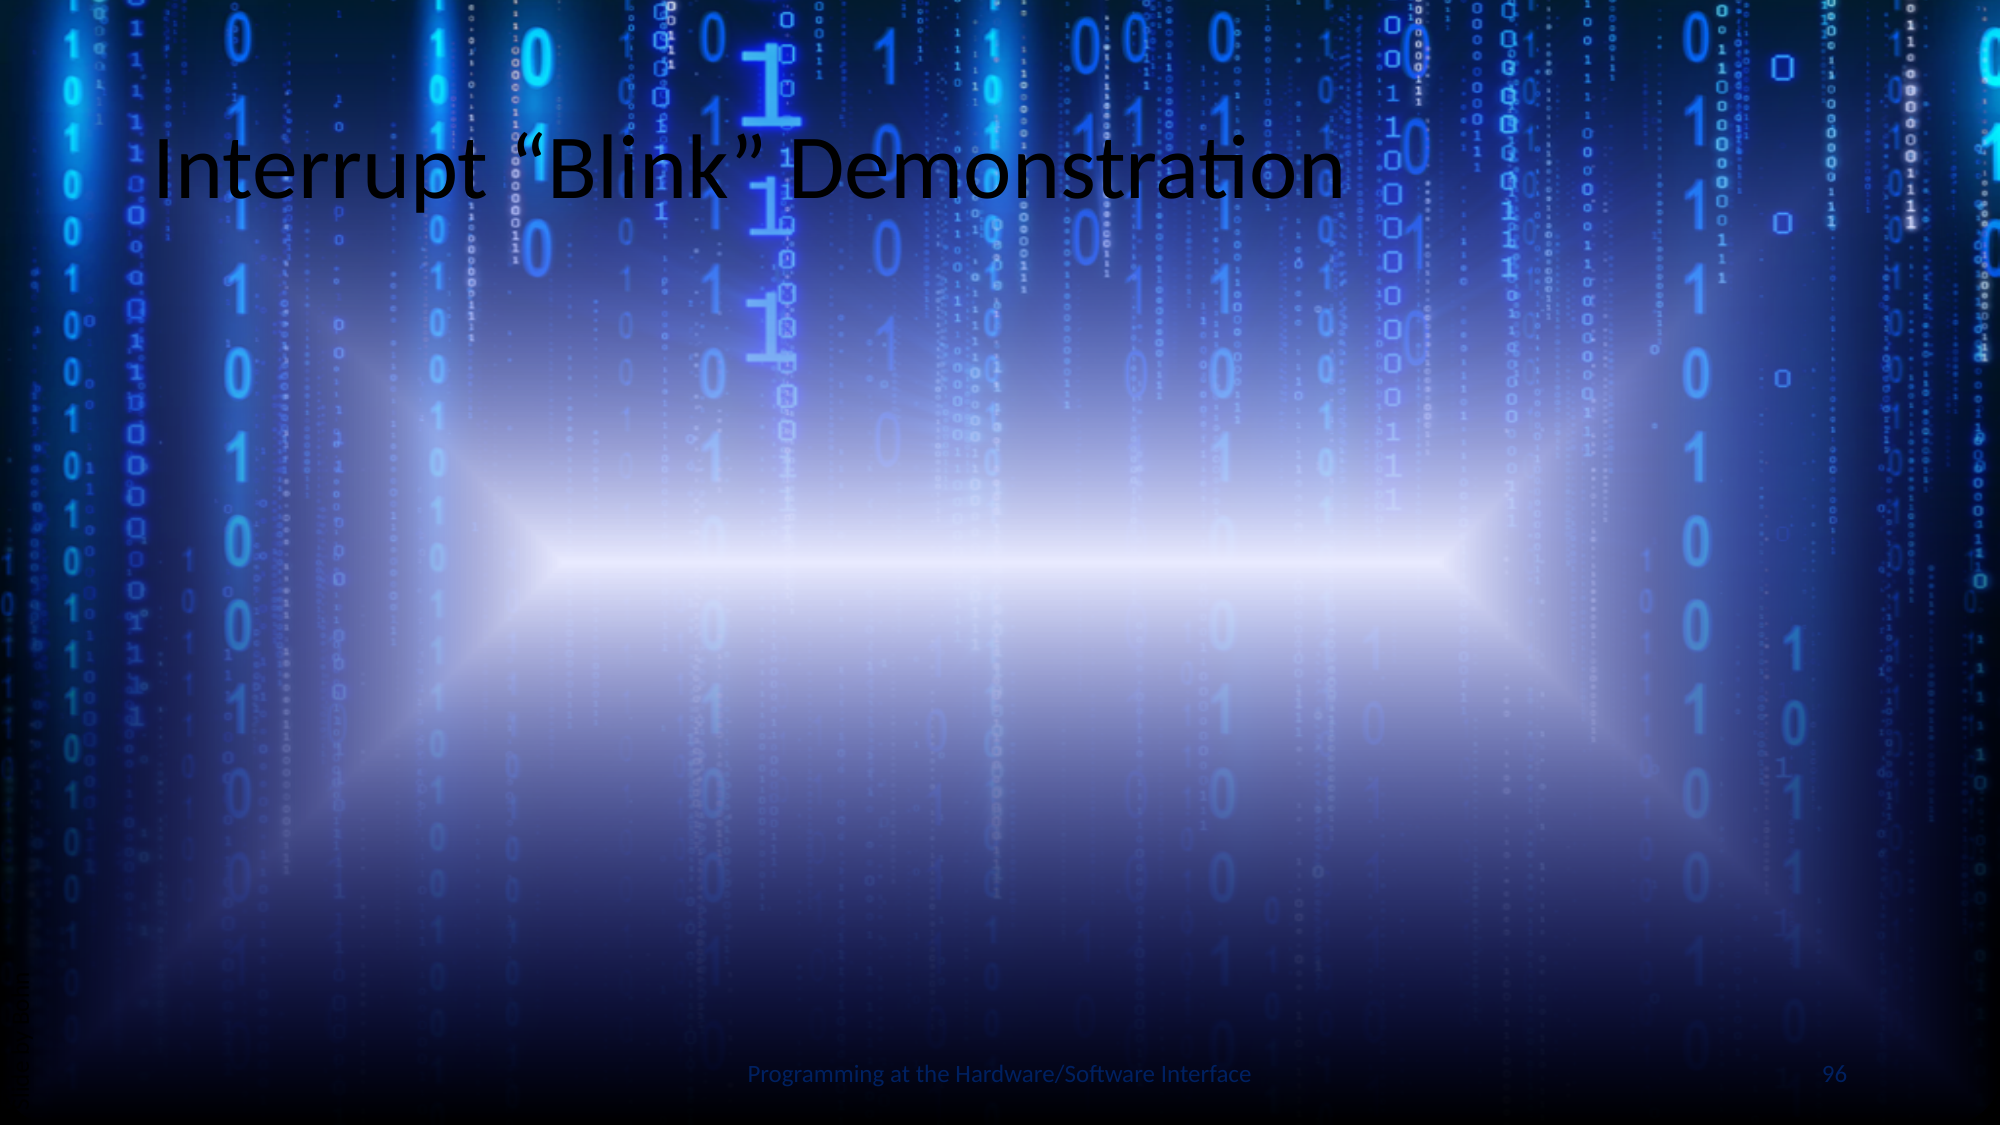

# Interrupt “Blink” Demonstration

Slide by Bohn
Programming at the Hardware/Software Interface
96